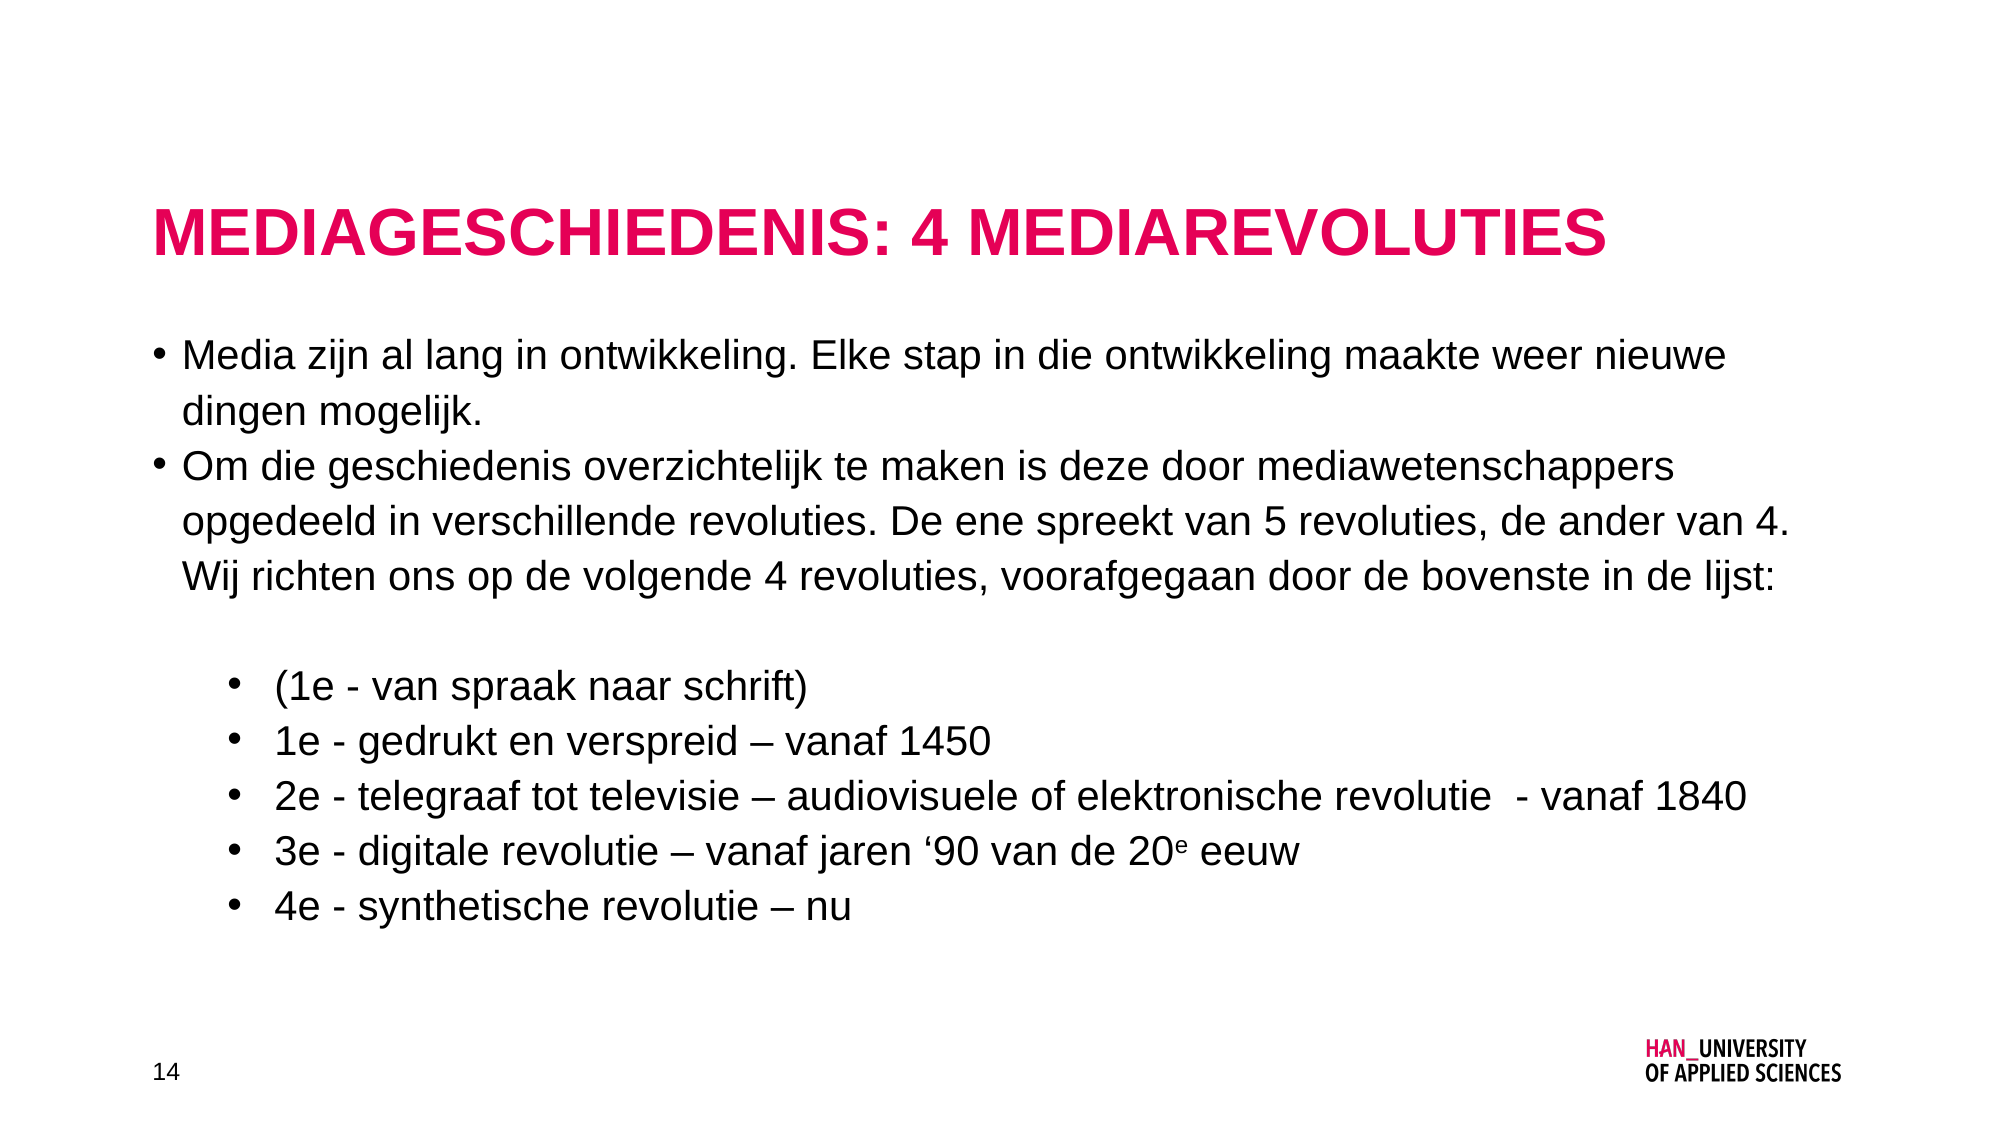

# Mediageschiedenis: 4 mediarevoluties
Media zijn al lang in ontwikkeling. Elke stap in die ontwikkeling maakte weer nieuwe dingen mogelijk.
Om die geschiedenis overzichtelijk te maken is deze door mediawetenschappers opgedeeld in verschillende revoluties. De ene spreekt van 5 revoluties, de ander van 4. Wij richten ons op de volgende 4 revoluties, voorafgegaan door de bovenste in de lijst:

(1e - van spraak naar schrift)
1e - gedrukt en verspreid – vanaf 1450
2e - telegraaf tot televisie – audiovisuele of elektronische revolutie  - vanaf 1840
3e - digitale revolutie – vanaf jaren ‘90 van de 20e eeuw
4e - synthetische revolutie – nu

14